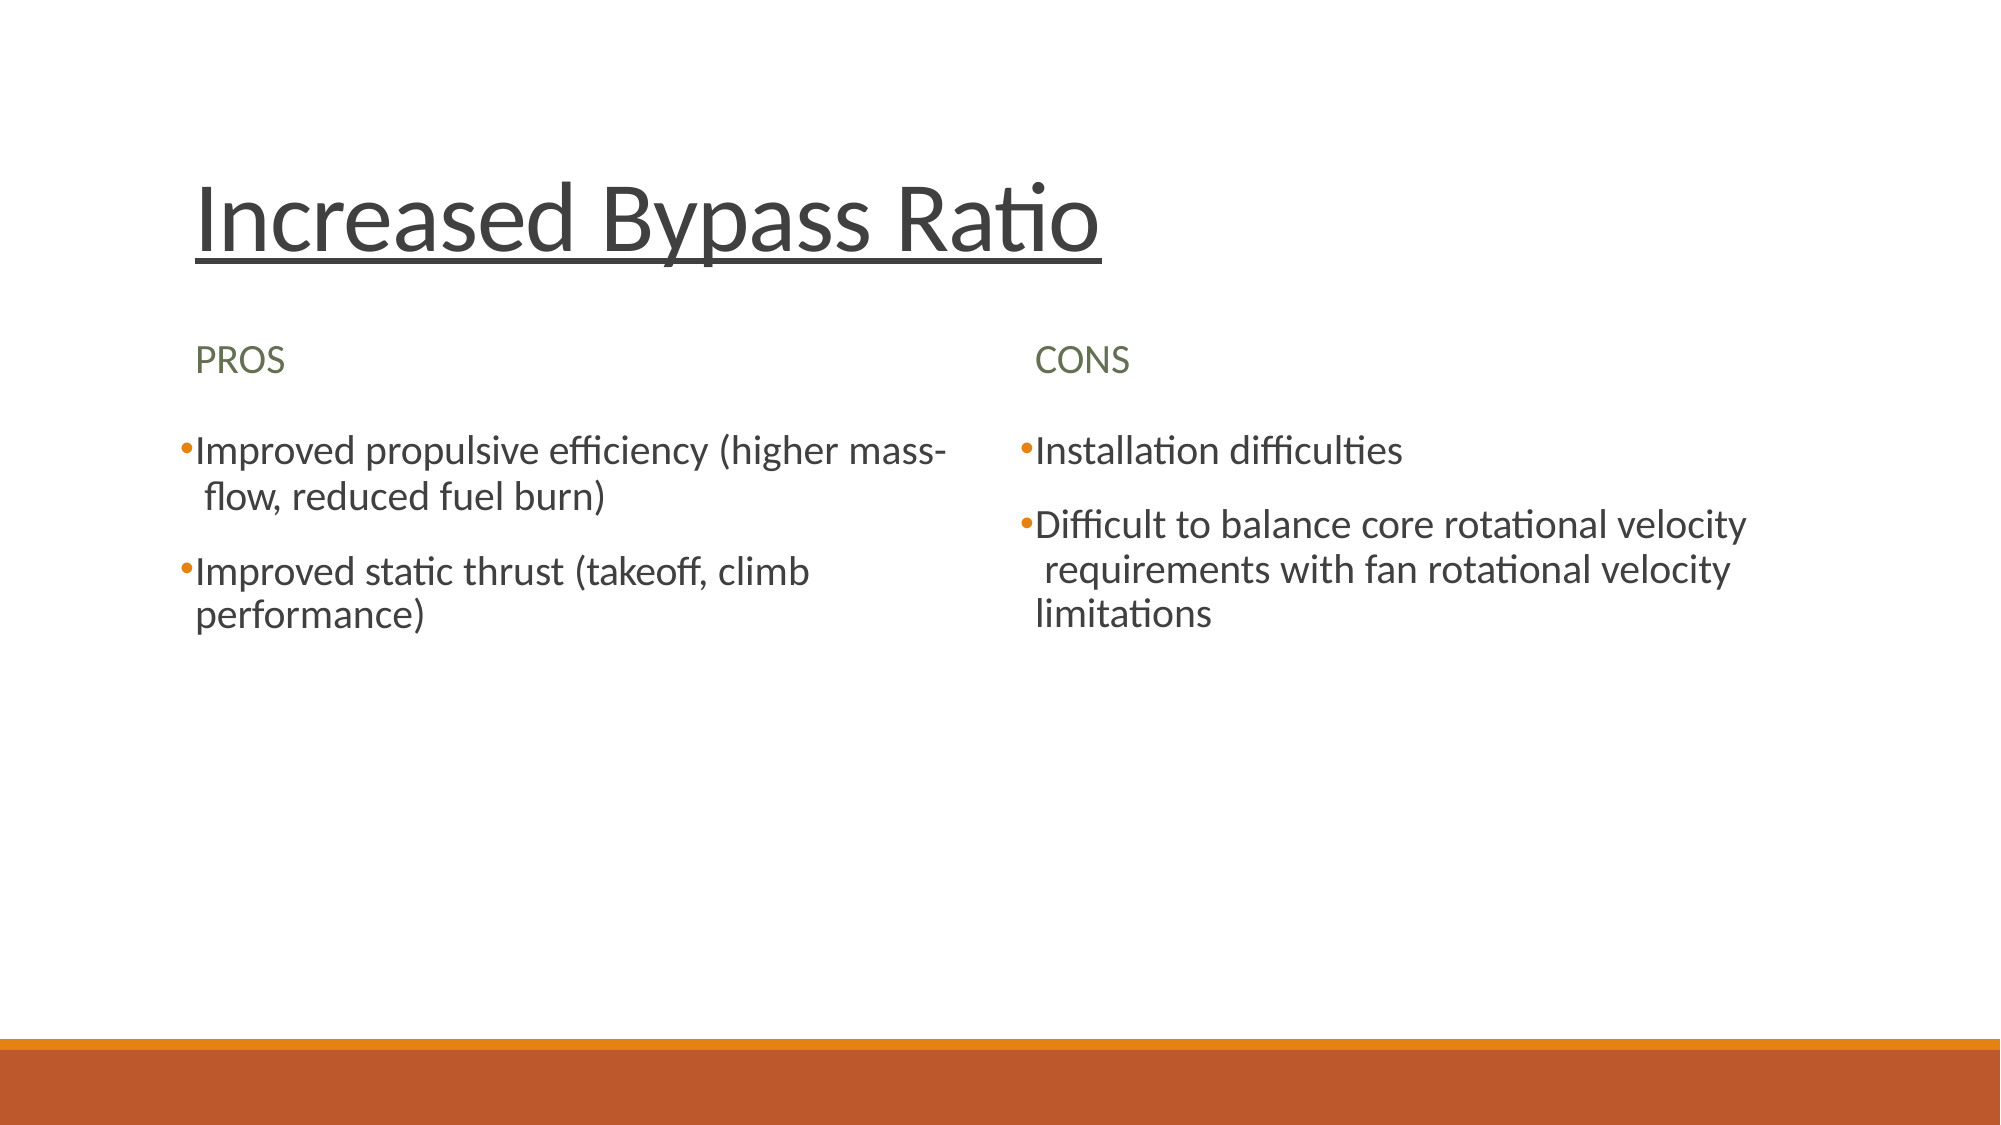

# Increased Bypass Ratio
PROS

Improved propulsive efficiency (higher mass-  flow, reduced fuel burn)
Improved static thrust (takeoff, climb  performance)
CONS
Installation difficulties
Difficult to balance core rotational velocity  requirements with fan rotational velocity  limitations